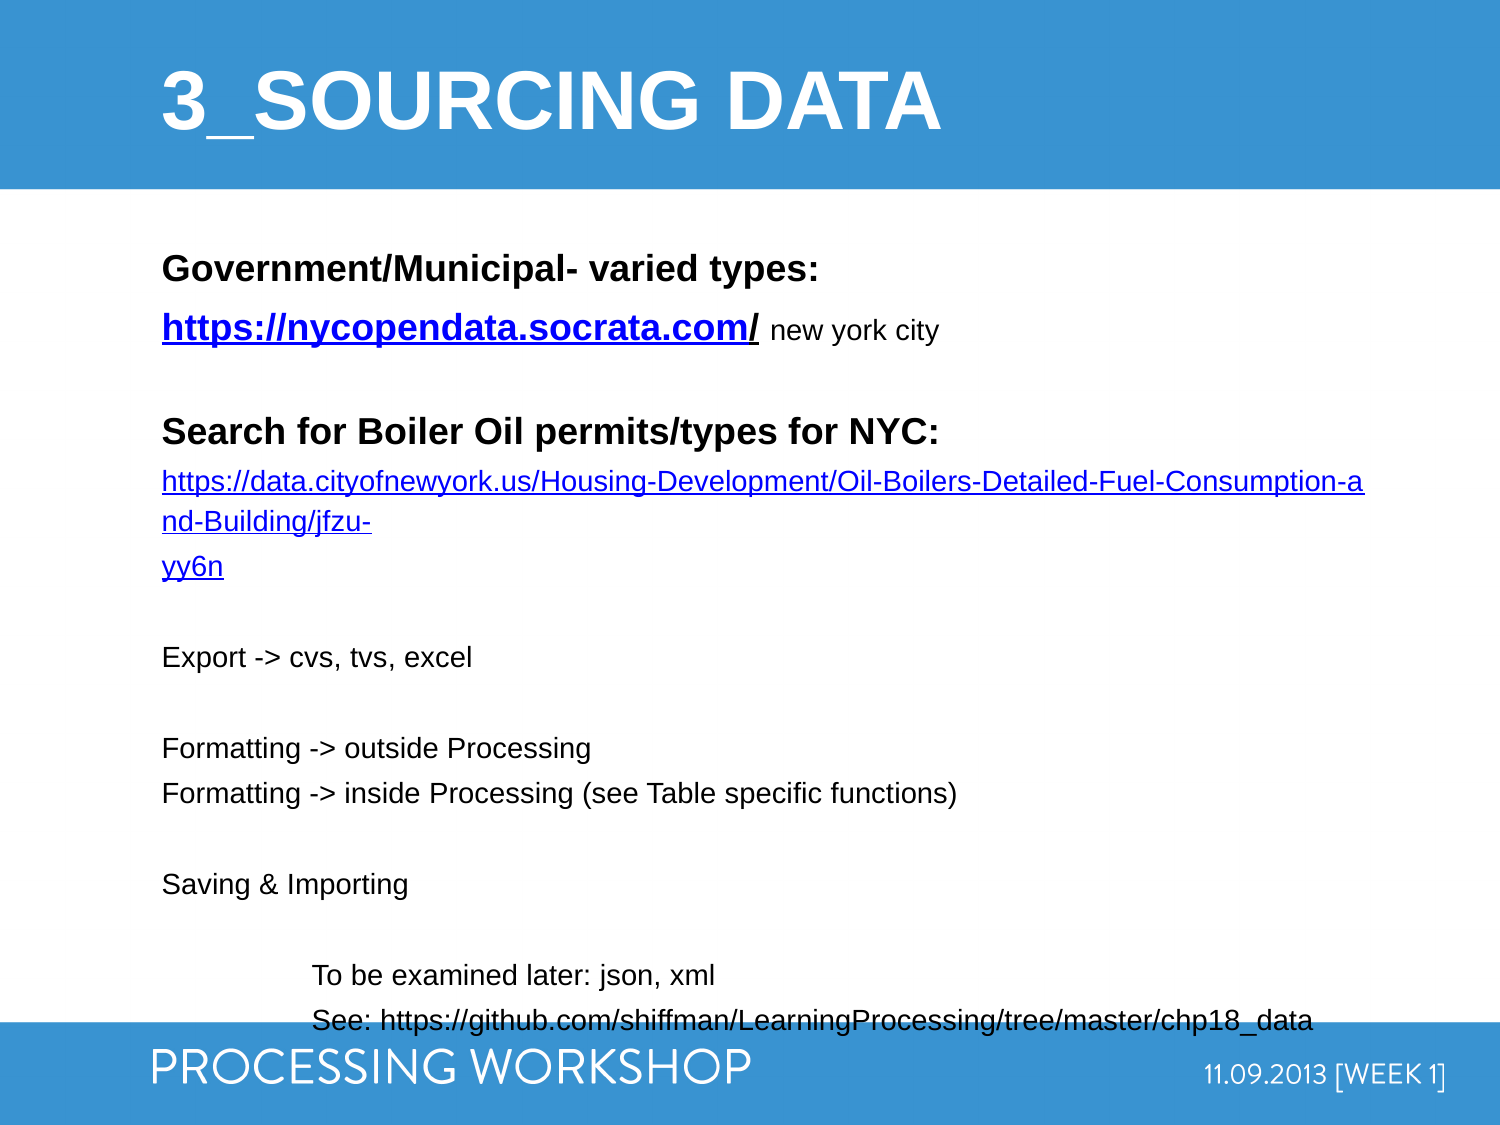

3_sourcing data
Government/Municipal- varied types:
https://nycopendata.socrata.com/ new york city

Search for Boiler Oil permits/types for NYC:
https://data.cityofnewyork.us/Housing-Development/Oil-Boilers-Detailed-Fuel-Consumption-and-Building/jfzu-yy6n

Export -> cvs, tvs, excel

Formatting -> outside Processing
Formatting -> inside Processing (see Table specific functions)

Saving & Importing

	To be examined later: json, xml
	See: https://github.com/shiffman/LearningProcessing/tree/master/chp18_data